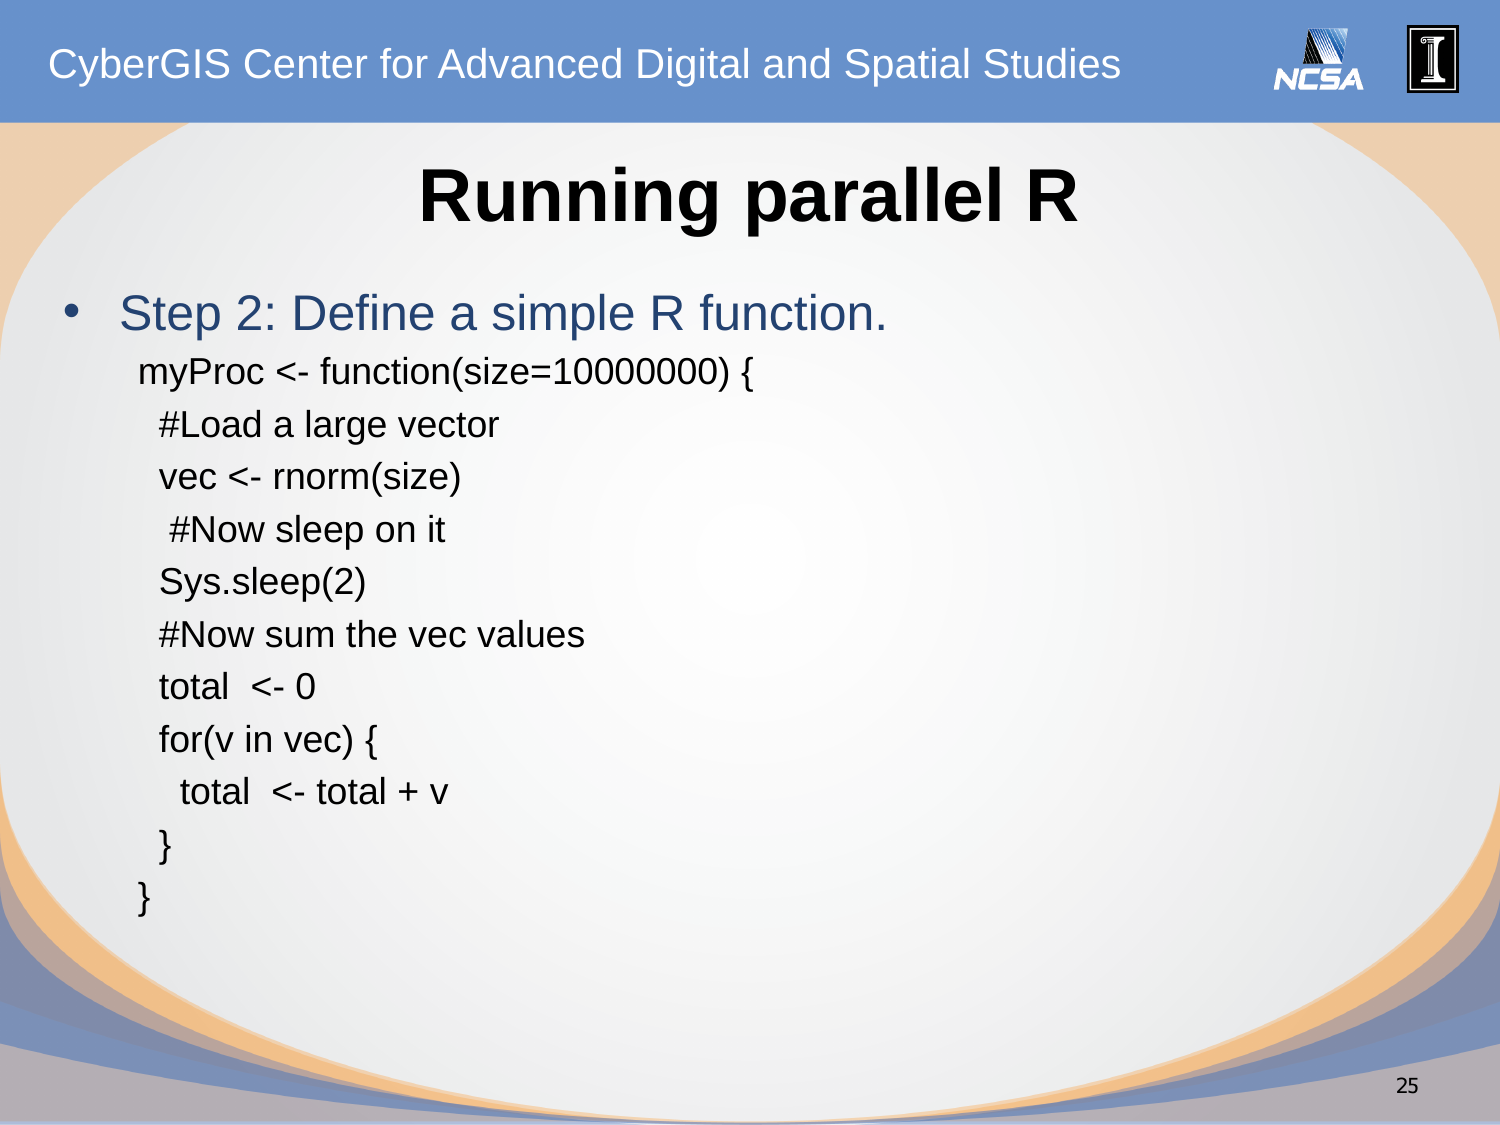

# Running parallel R
Step 2: Define a simple R function.
myProc <- function(size=10000000) {
  #Load a large vector
  vec <- rnorm(size)
   #Now sleep on it
  Sys.sleep(2)
  #Now sum the vec values
  total  <- 0
  for(v in vec) {
    total  <- total + v
  }
}

25